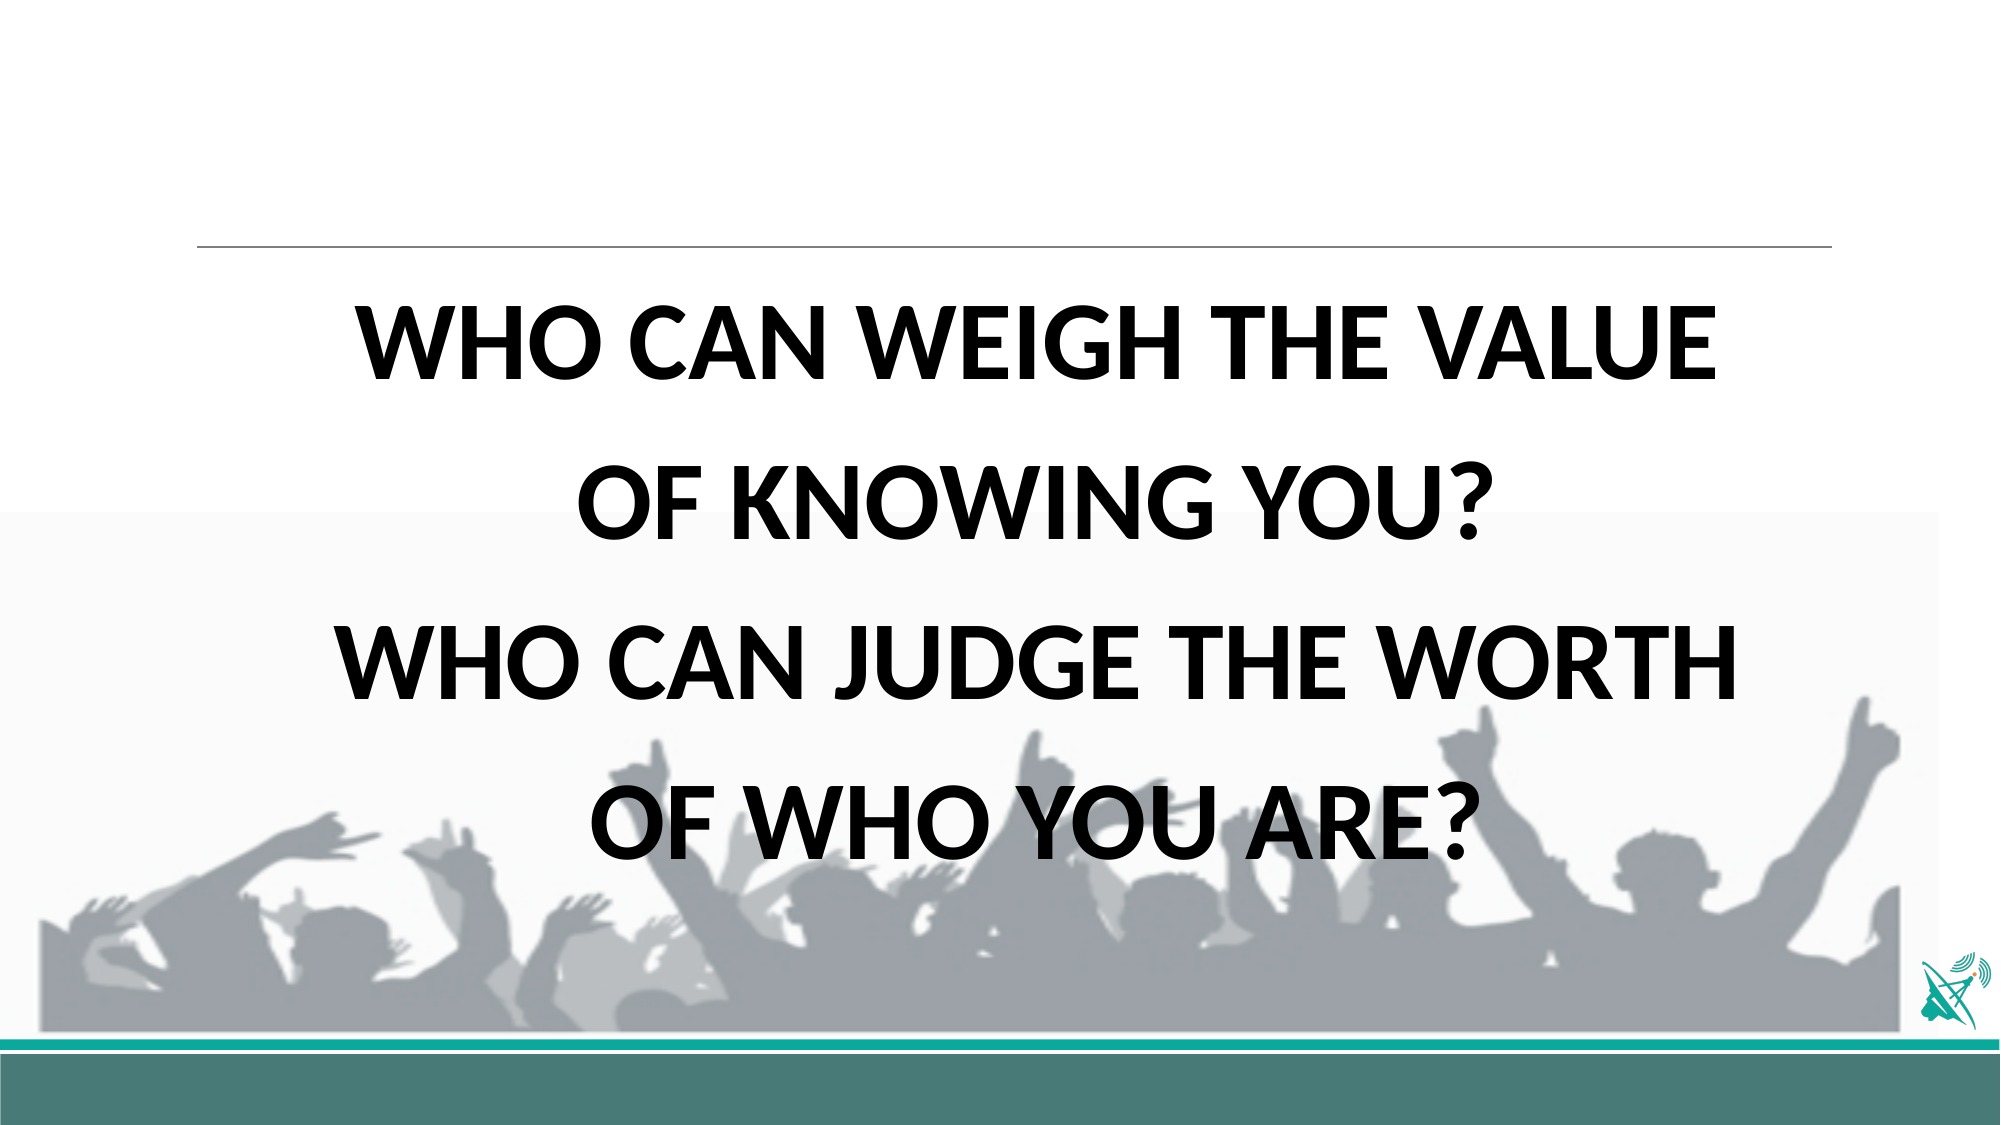

#
WHO CAN WEIGH THE VALUE
OF KNOWING YOU?
WHO CAN JUDGE THE WORTH
OF WHO YOU ARE?